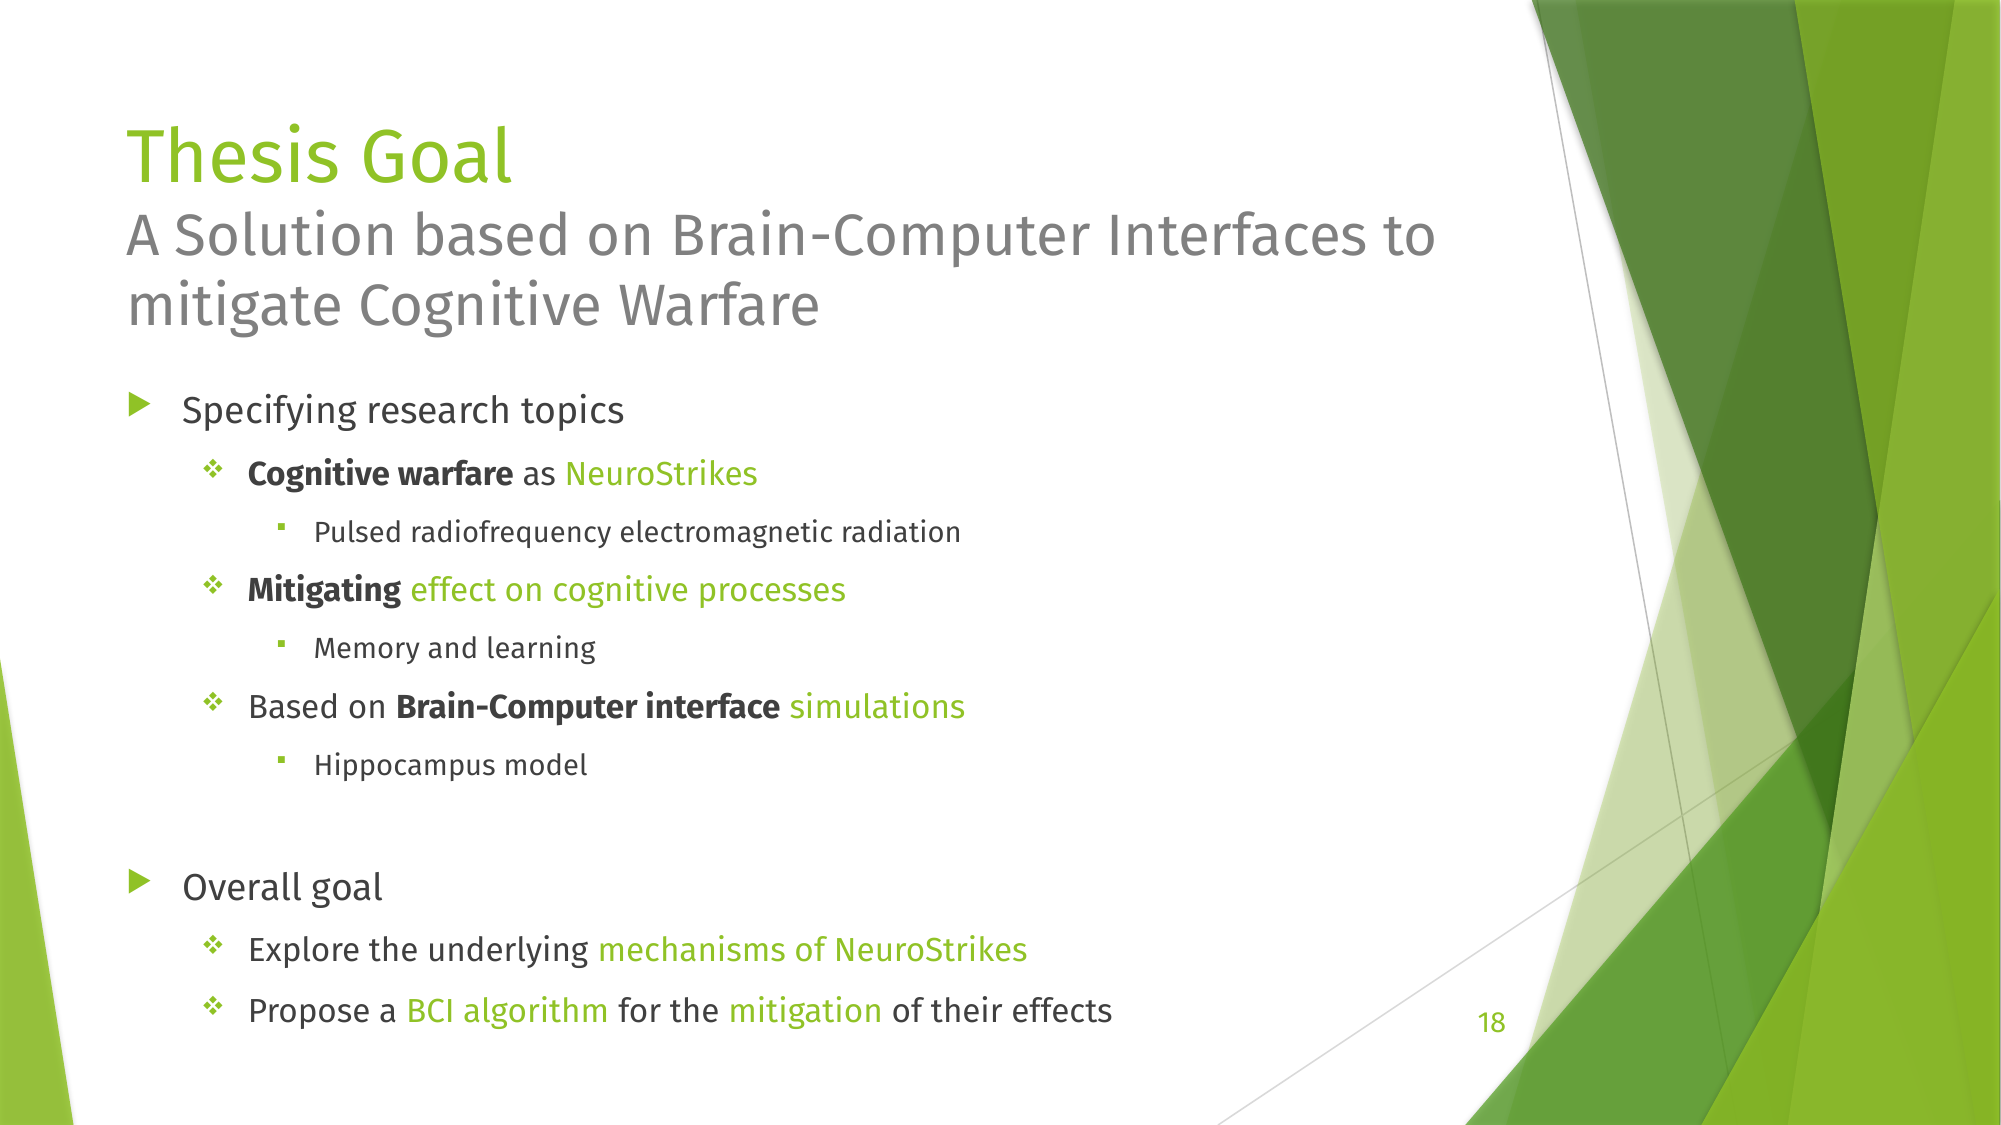

# Thesis Goal A Solution based on Brain-Computer Interfaces to mitigate Cognitive Warfare

Specifying research topics
Cognitive warfare as NeuroStrikes
Pulsed radiofrequency electromagnetic radiation
Mitigating effect on cognitive processes
Memory and learning
Based on Brain-Computer interface simulations
Hippocampus model

Overall goal
Explore the underlying mechanisms of NeuroStrikes
Propose a BCI algorithm for the mitigation of their effects

18